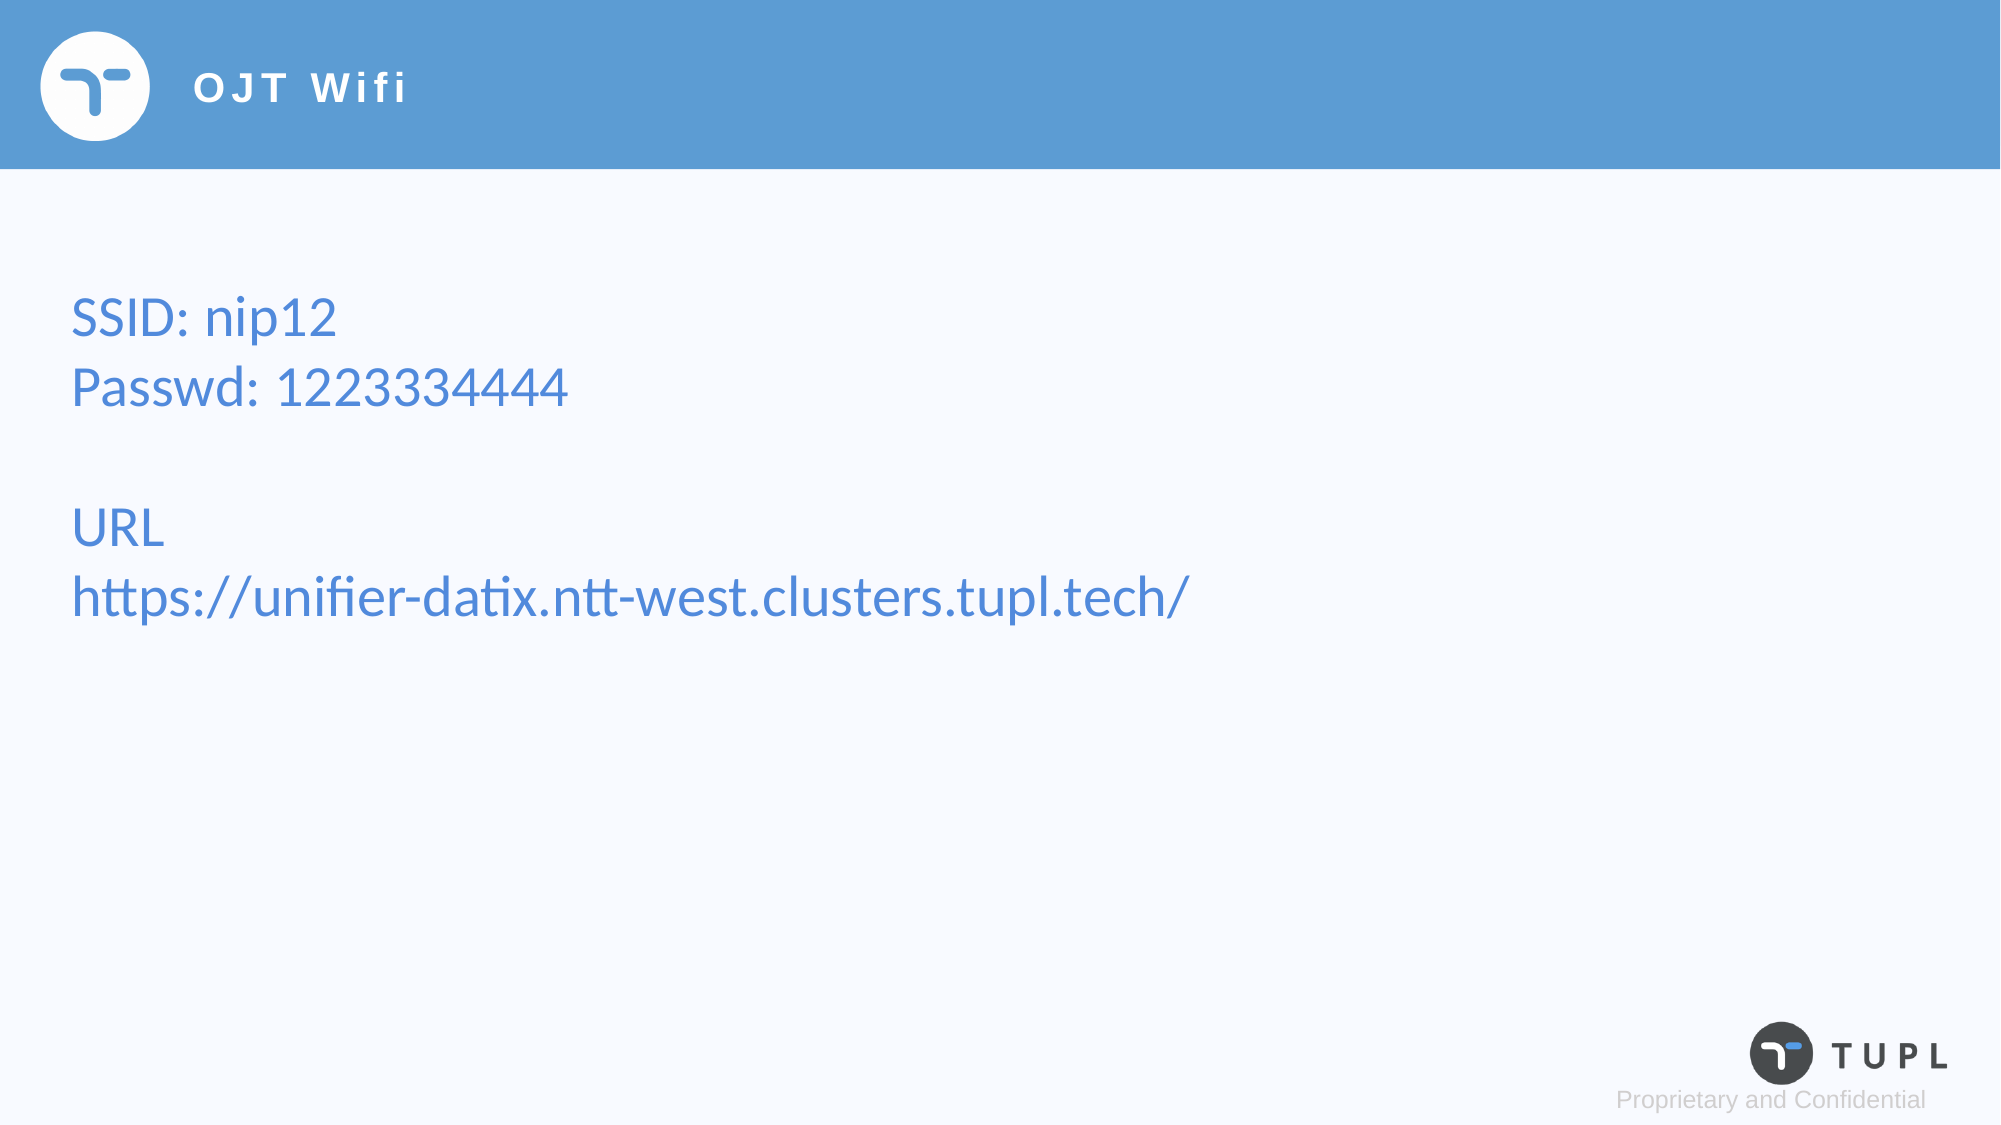

# OJT Wifi
SSID: nip12
Passwd: 1223334444

URL
https://unifier-datix.ntt-west.clusters.tupl.tech/